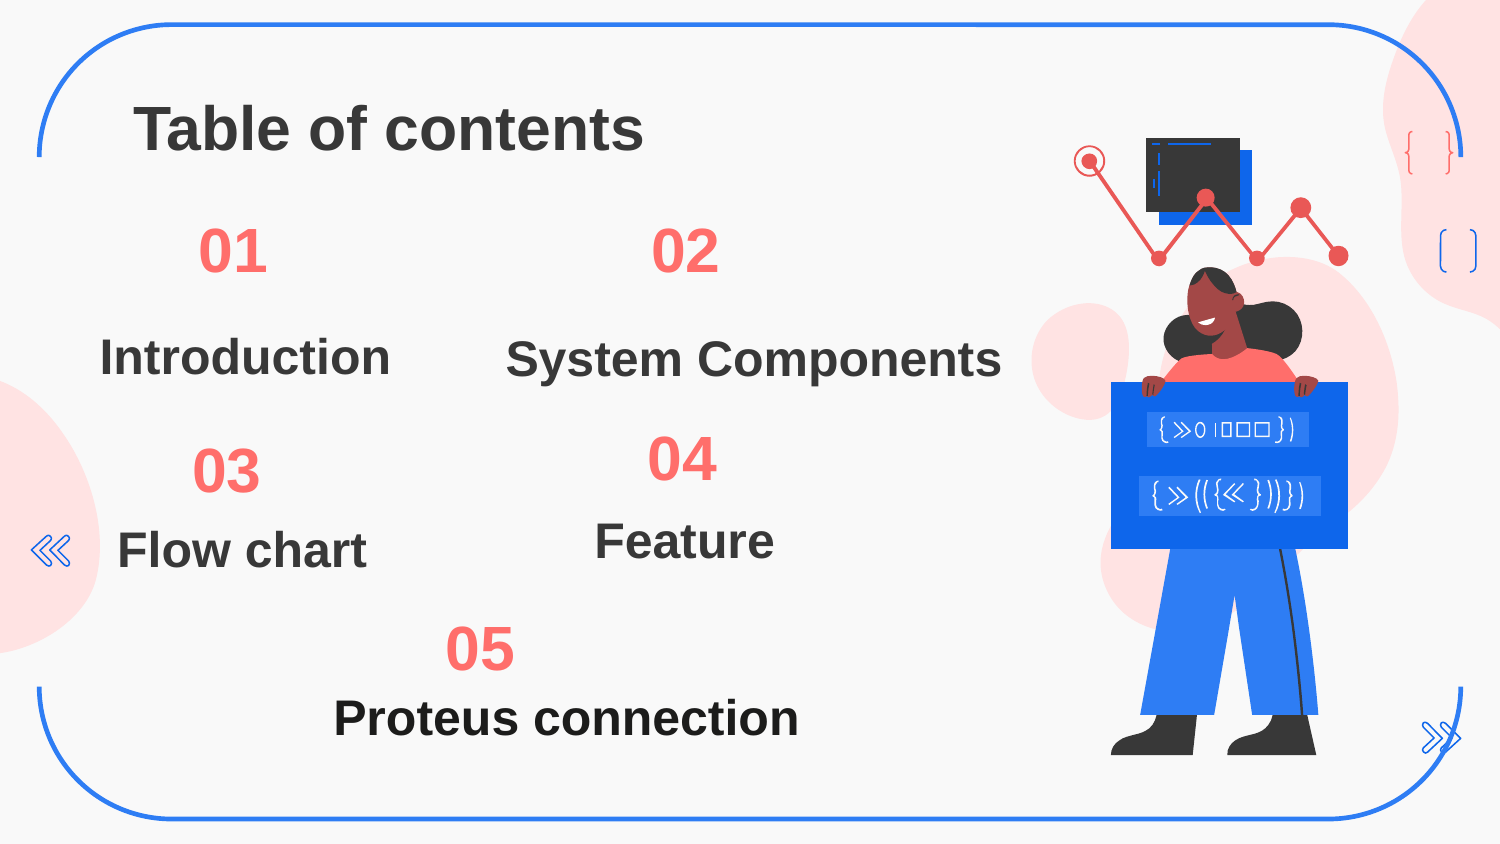

# Table of contents

01
02
Introduction
System Components
04
03
Feature
Flow chart
05
Proteus connection